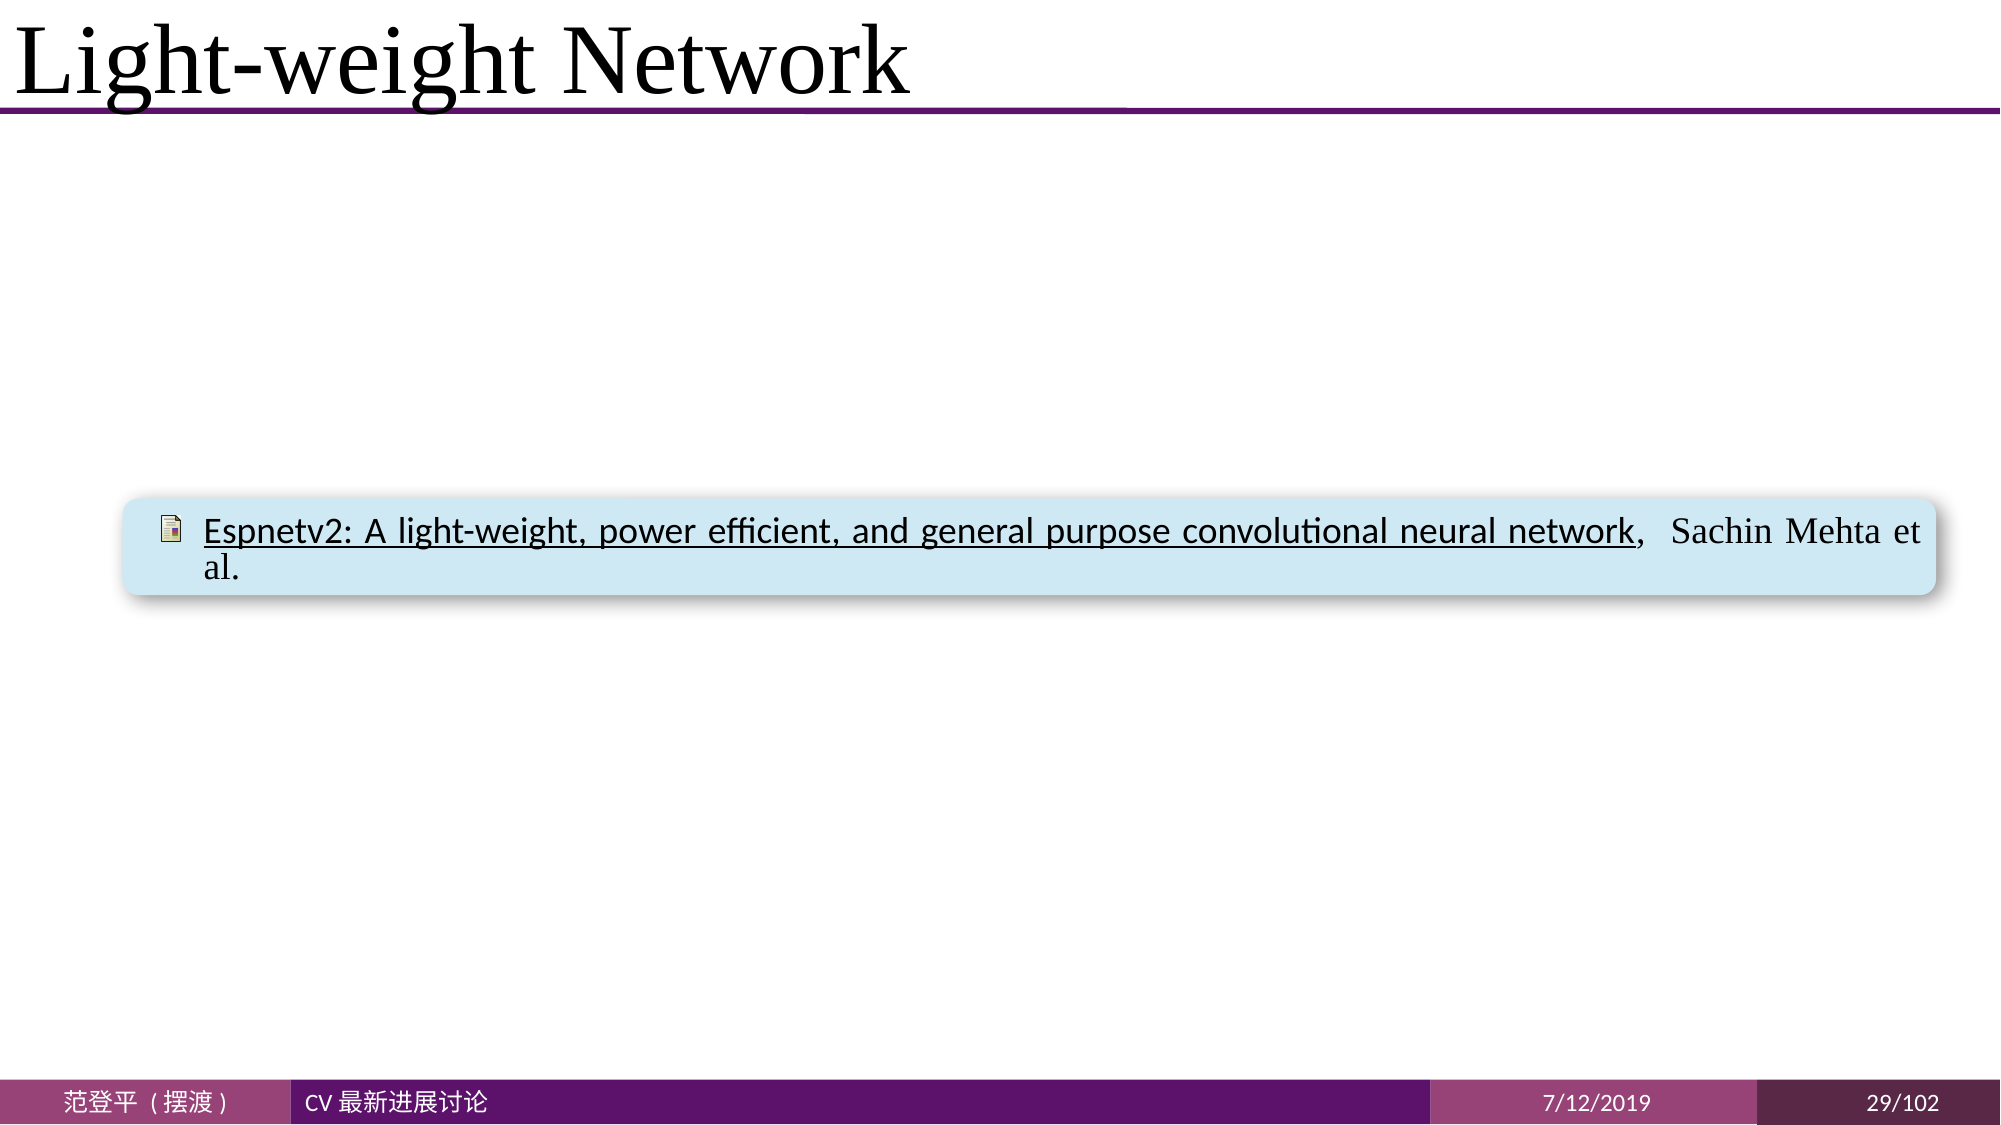

# Light-weight Network

Espnetv2: A light-weight, power efficient, and general purpose convolutional neural network,  Sachin Mehta et al.